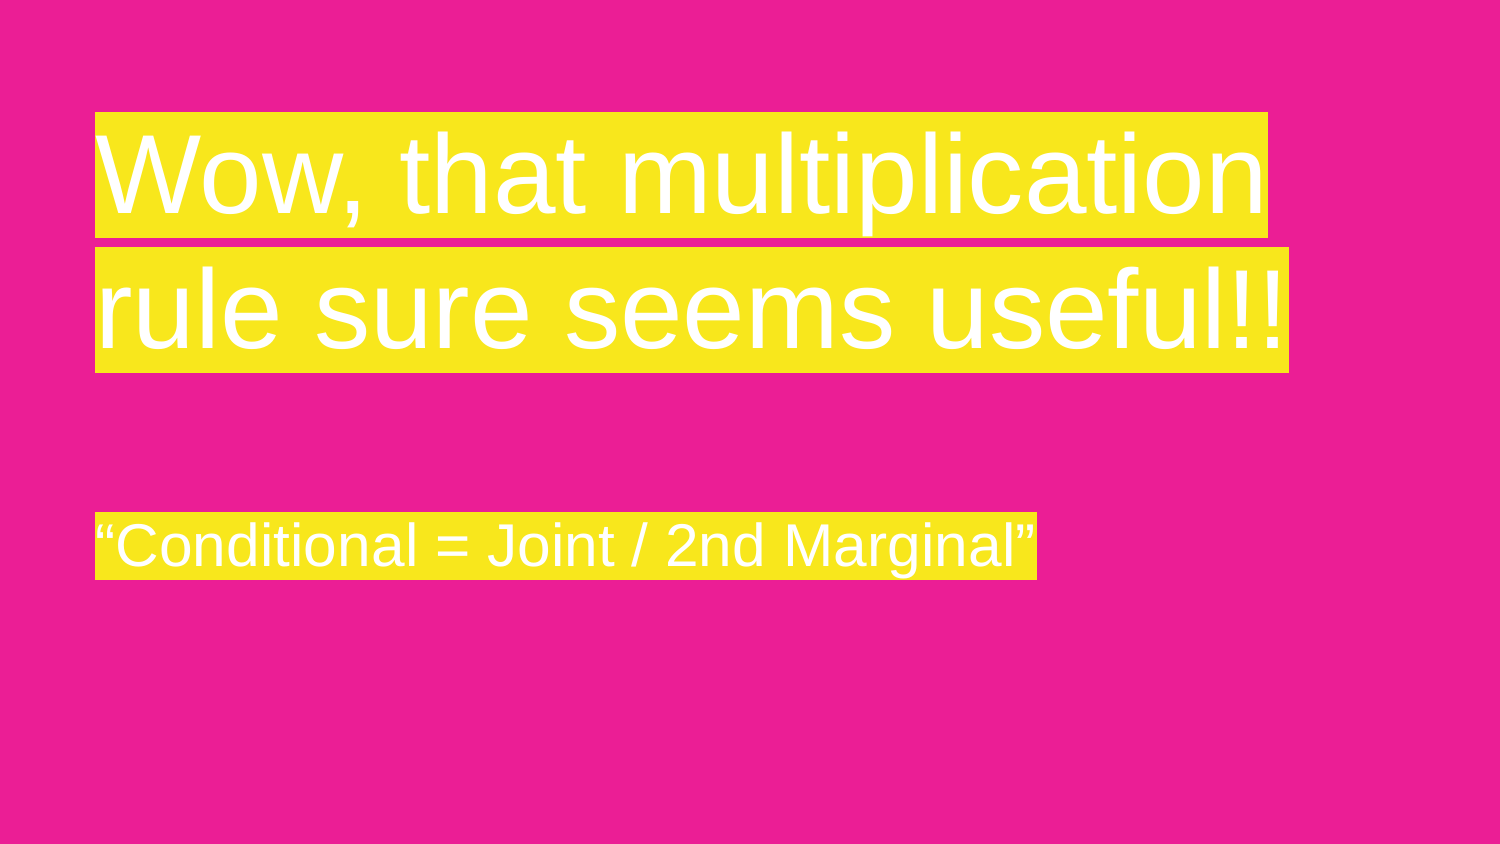

# Wow, that multiplication rule sure seems useful!!

“Conditional = Joint / 2nd Marginal”